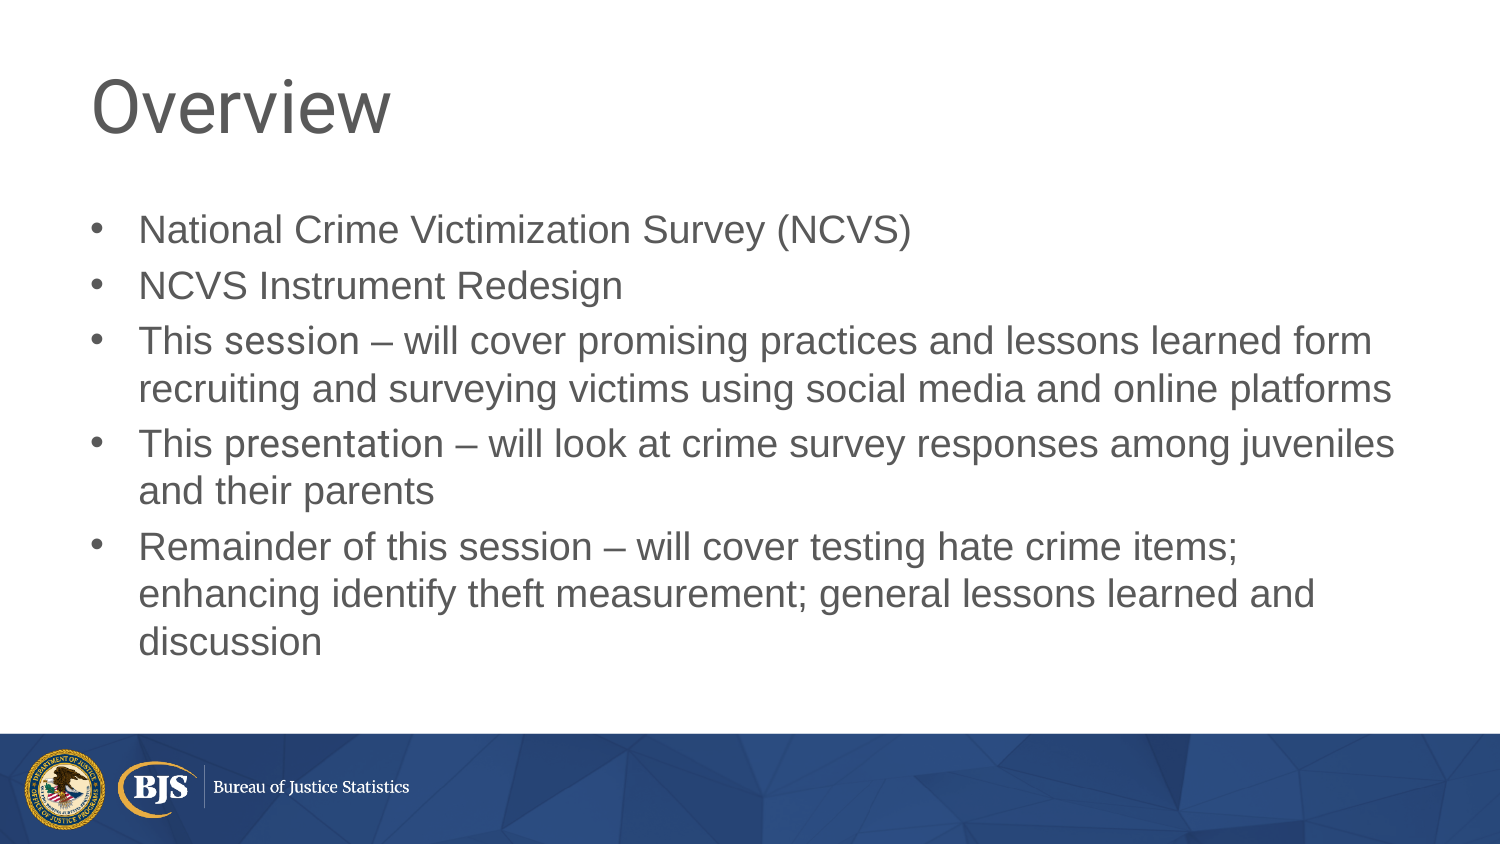

# Overview
National Crime Victimization Survey (NCVS)
NCVS Instrument Redesign
This session – will cover promising practices and lessons learned form recruiting and surveying victims using social media and online platforms
This presentation – will look at crime survey responses among juveniles and their parents
Remainder of this session – will cover testing hate crime items; enhancing identify theft measurement; general lessons learned and discussion